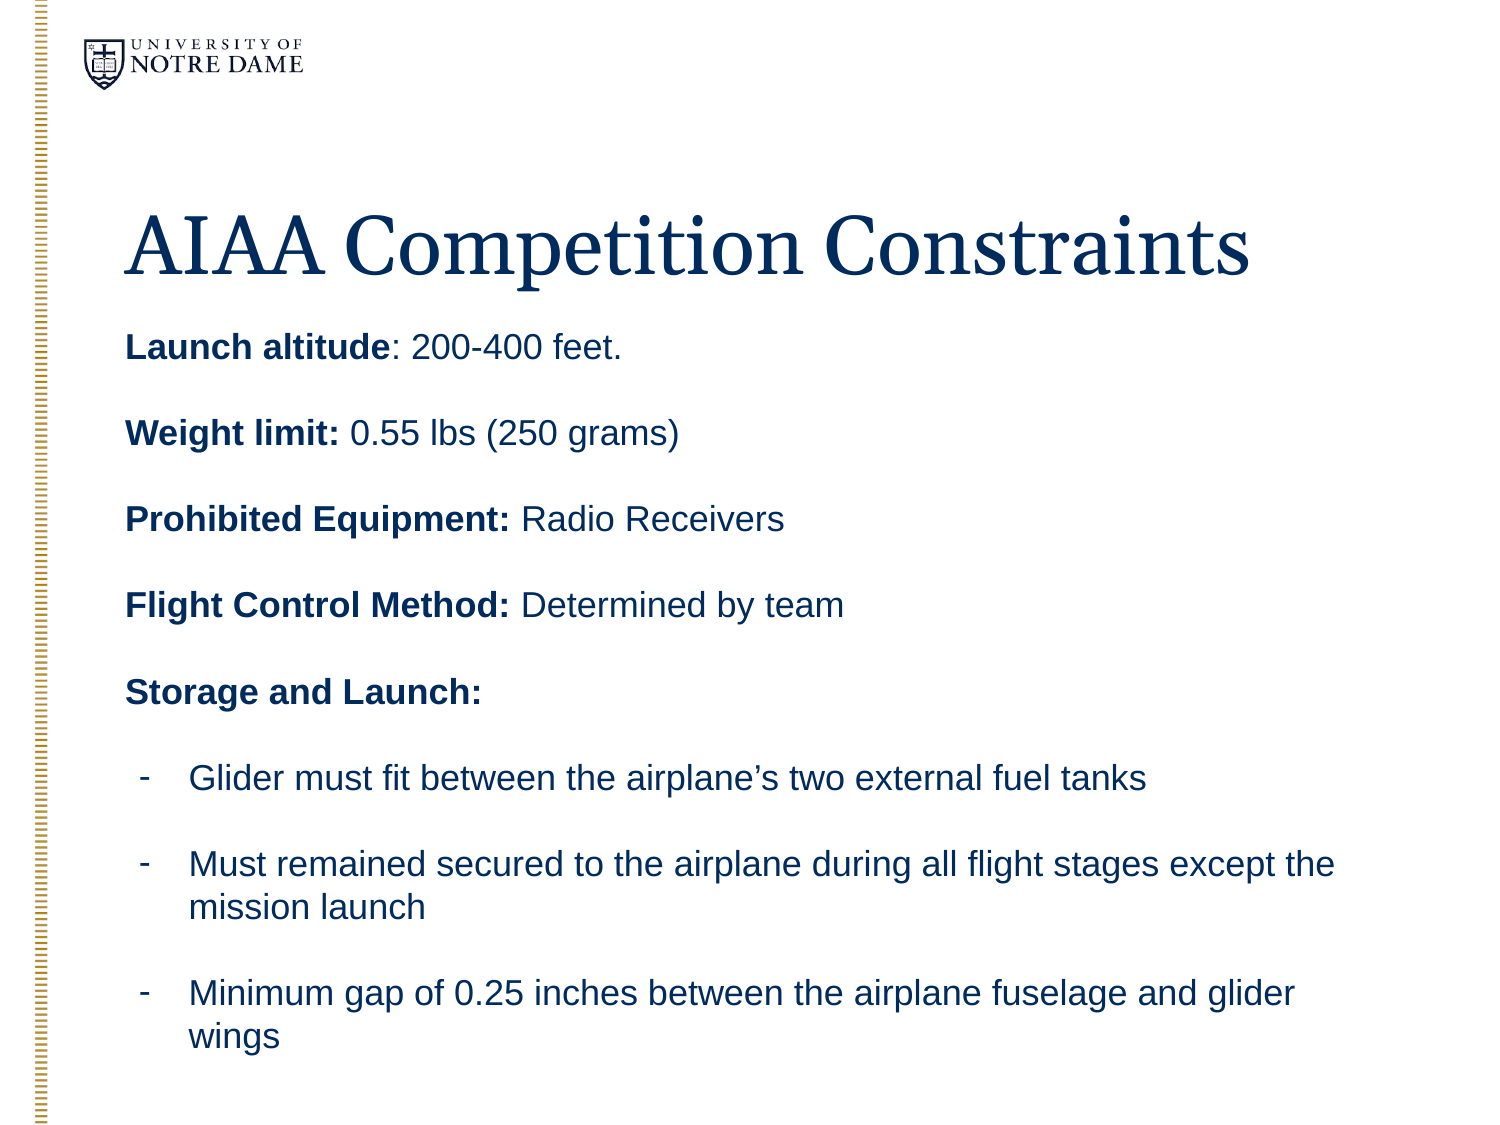

# AIAA Competition Constraints
Launch altitude: 200-400 feet.

Weight limit: 0.55 lbs (250 grams)

Prohibited Equipment: Radio Receivers
Flight Control Method: Determined by team

Storage and Launch:

Glider must fit between the airplane’s two external fuel tanks

Must remained secured to the airplane during all flight stages except the mission launch

Minimum gap of 0.25 inches between the airplane fuselage and glider wings